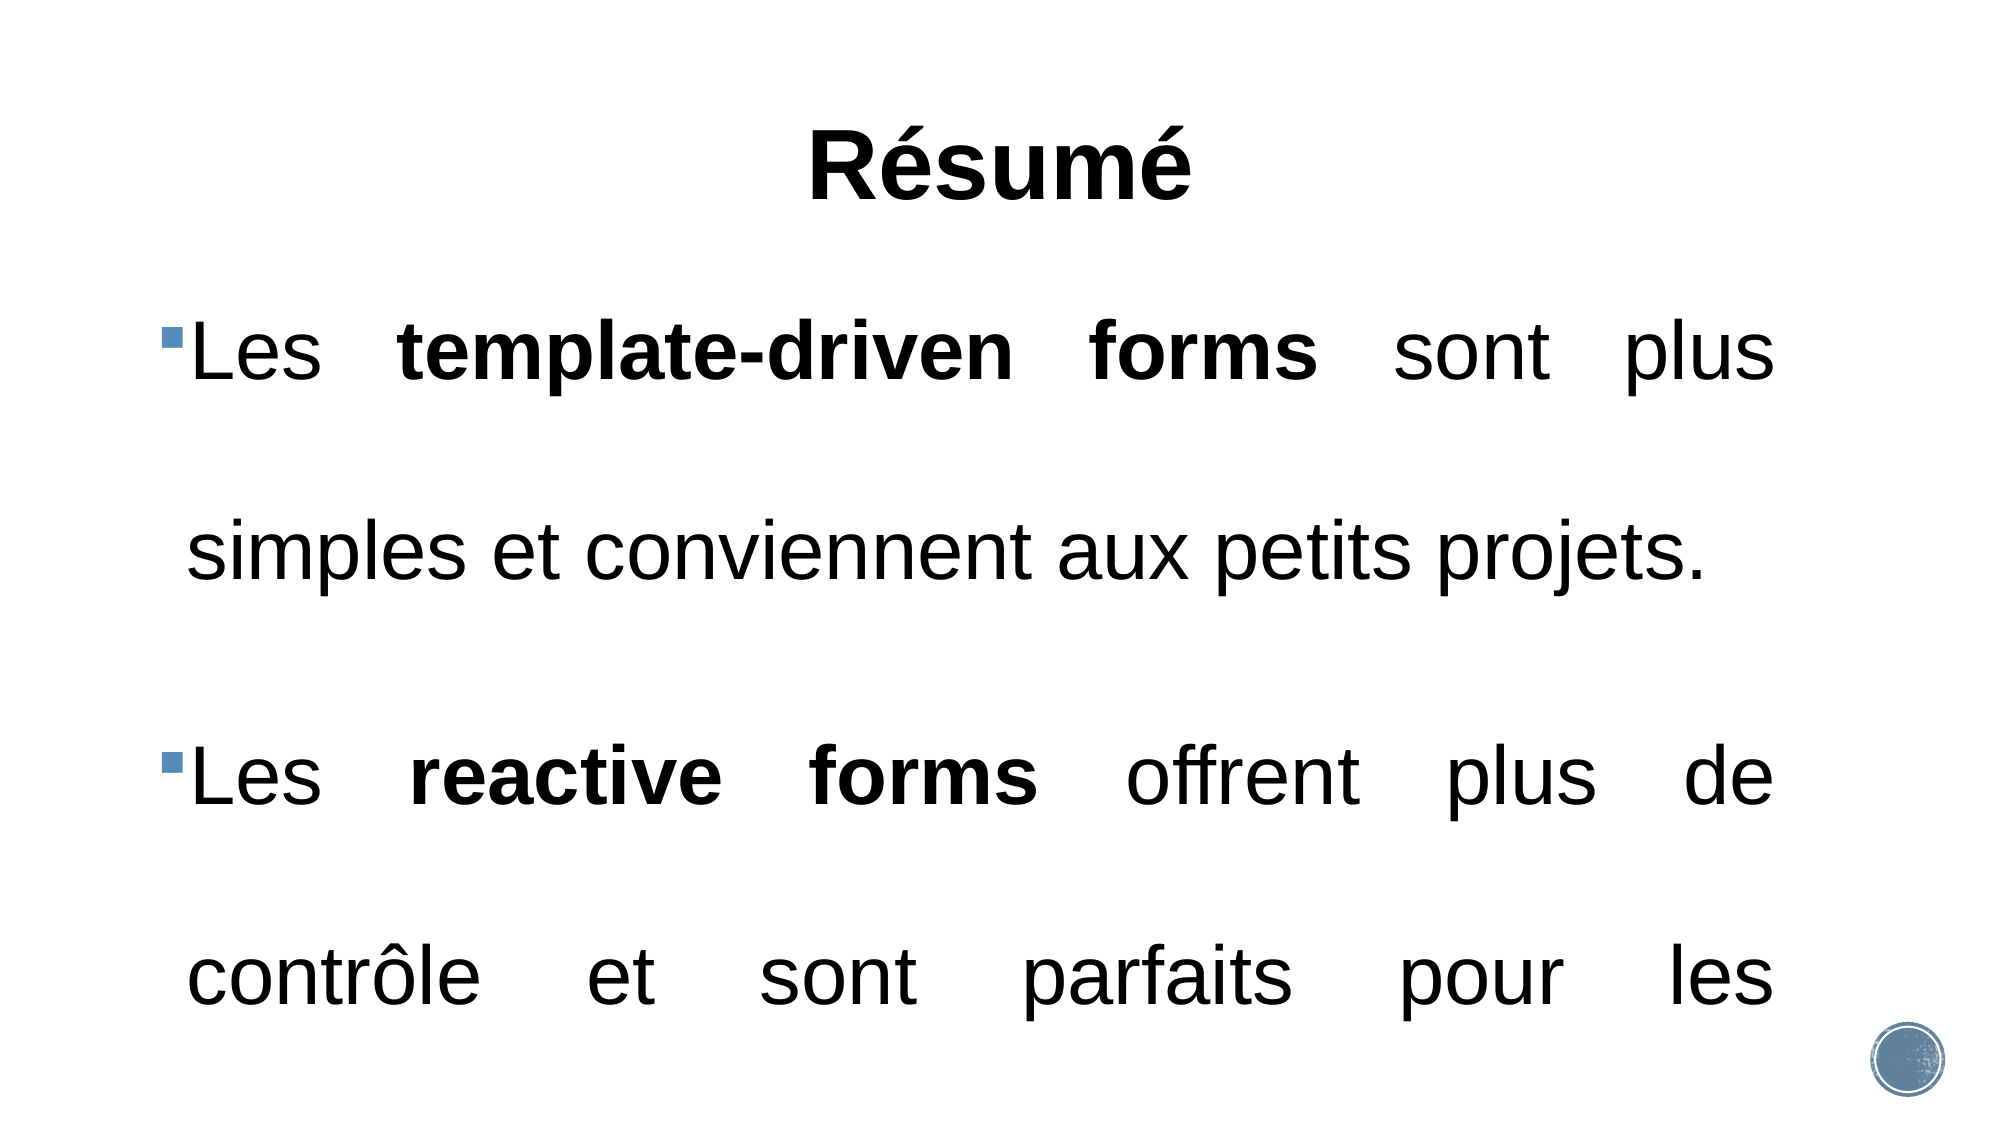

# Résumé
Les template-driven forms sont plus simples et conviennent aux petits projets.
Les reactive forms offrent plus de contrôle et sont parfaits pour les formulaires plus complexes..